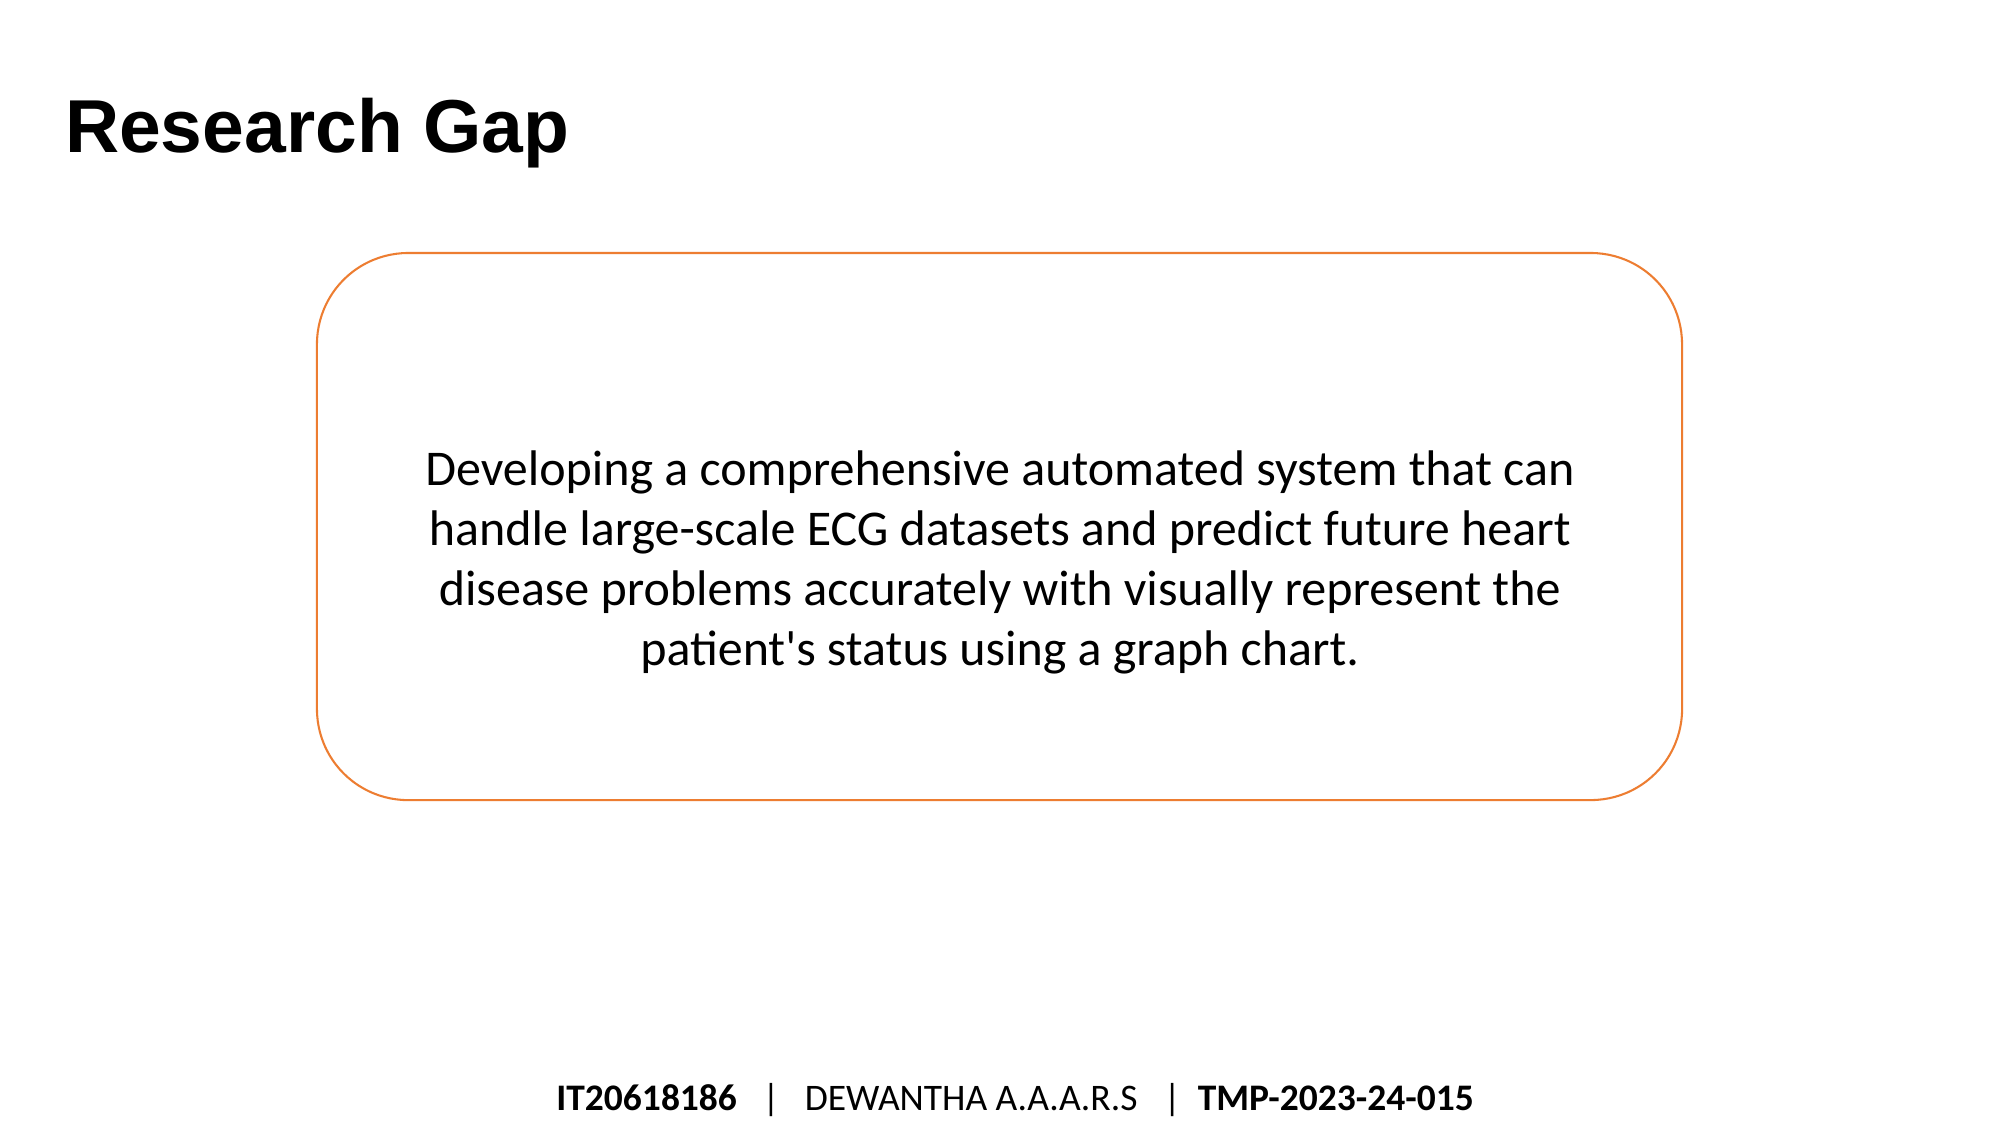

# Research Gap

Developing a comprehensive automated system that can handle large-scale ECG datasets and predict future heart disease problems accurately with visually represent the patient's status using a graph chart.

IT20618186   |   DEWANTHA A.A.A.R.S   |  TMP-2023-24-015